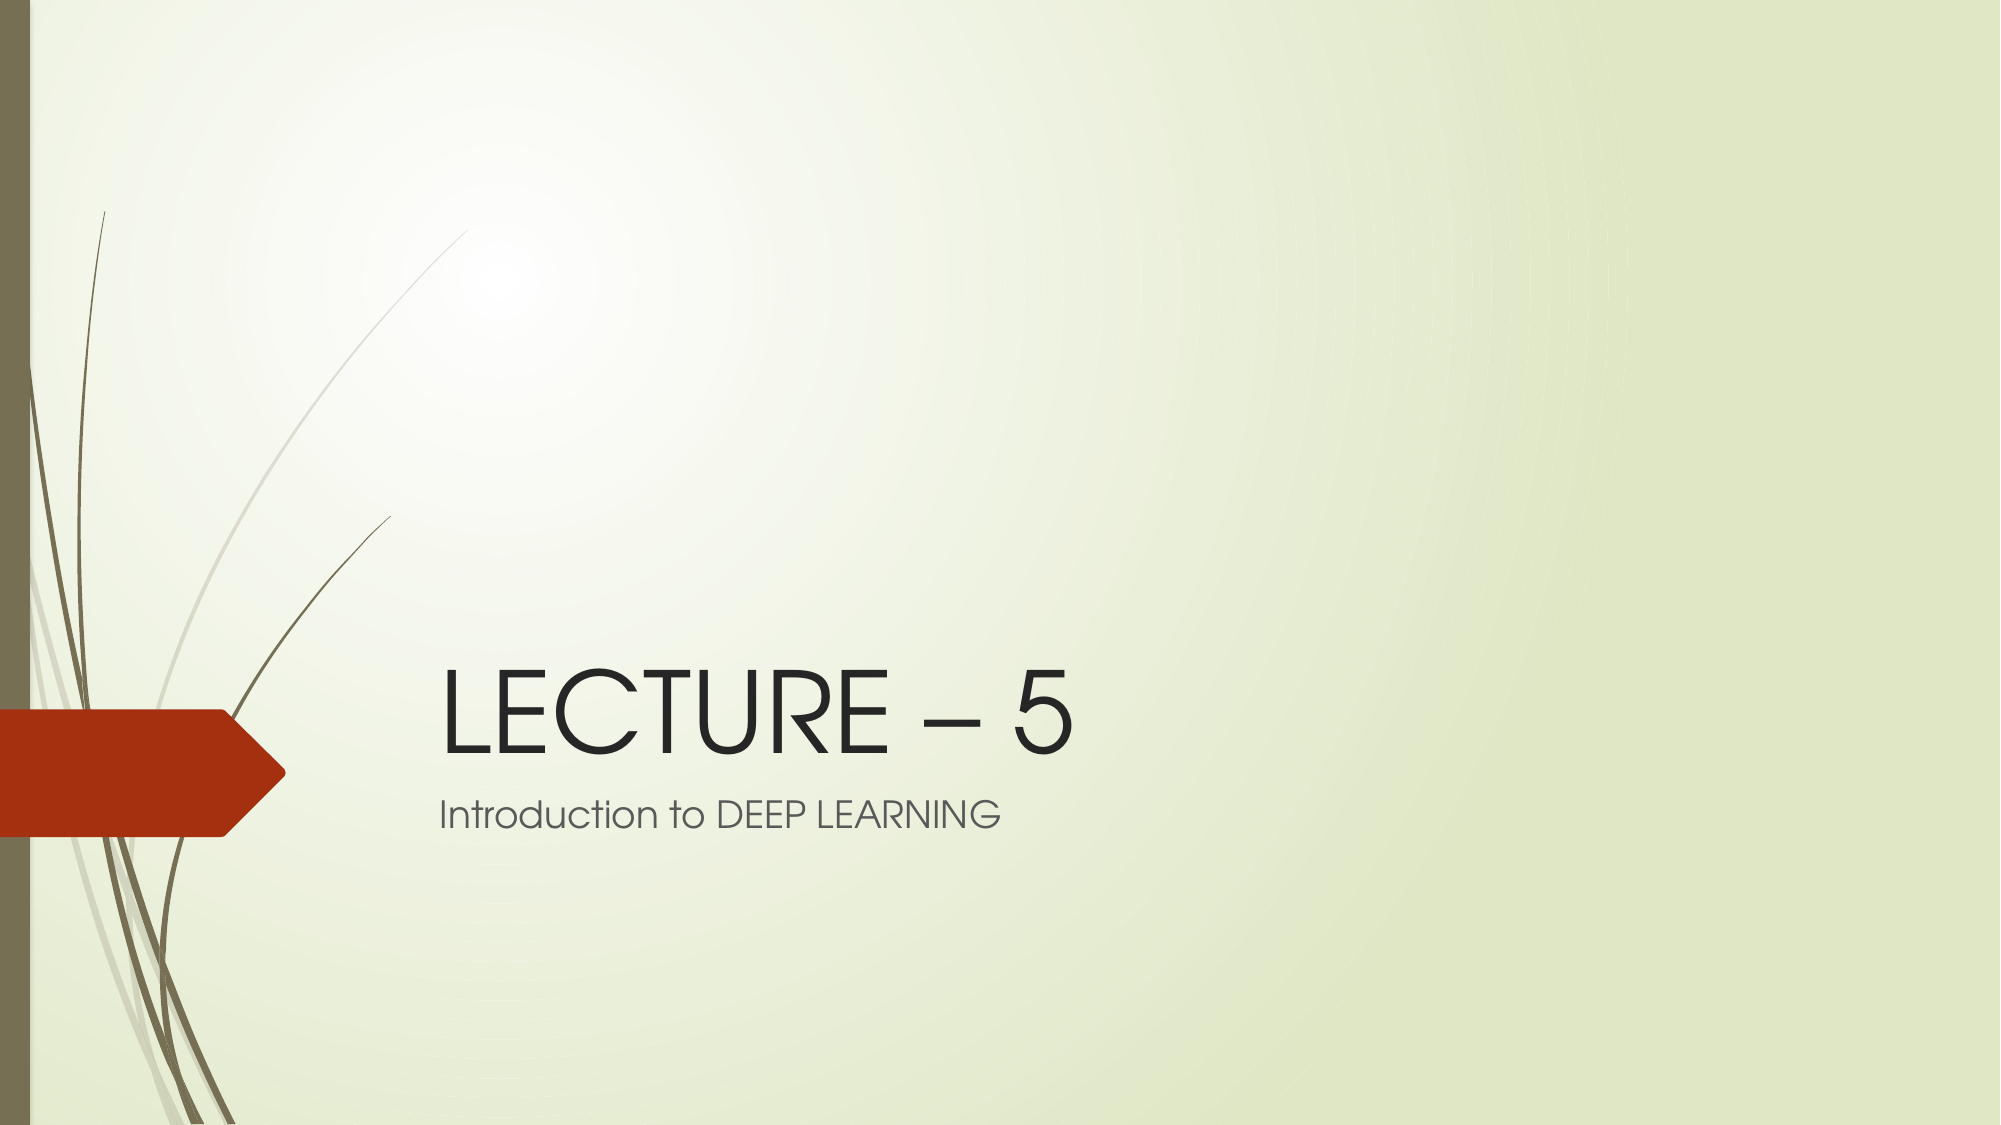

# LECTURE – 5
Introduction to DEEP LEARNING